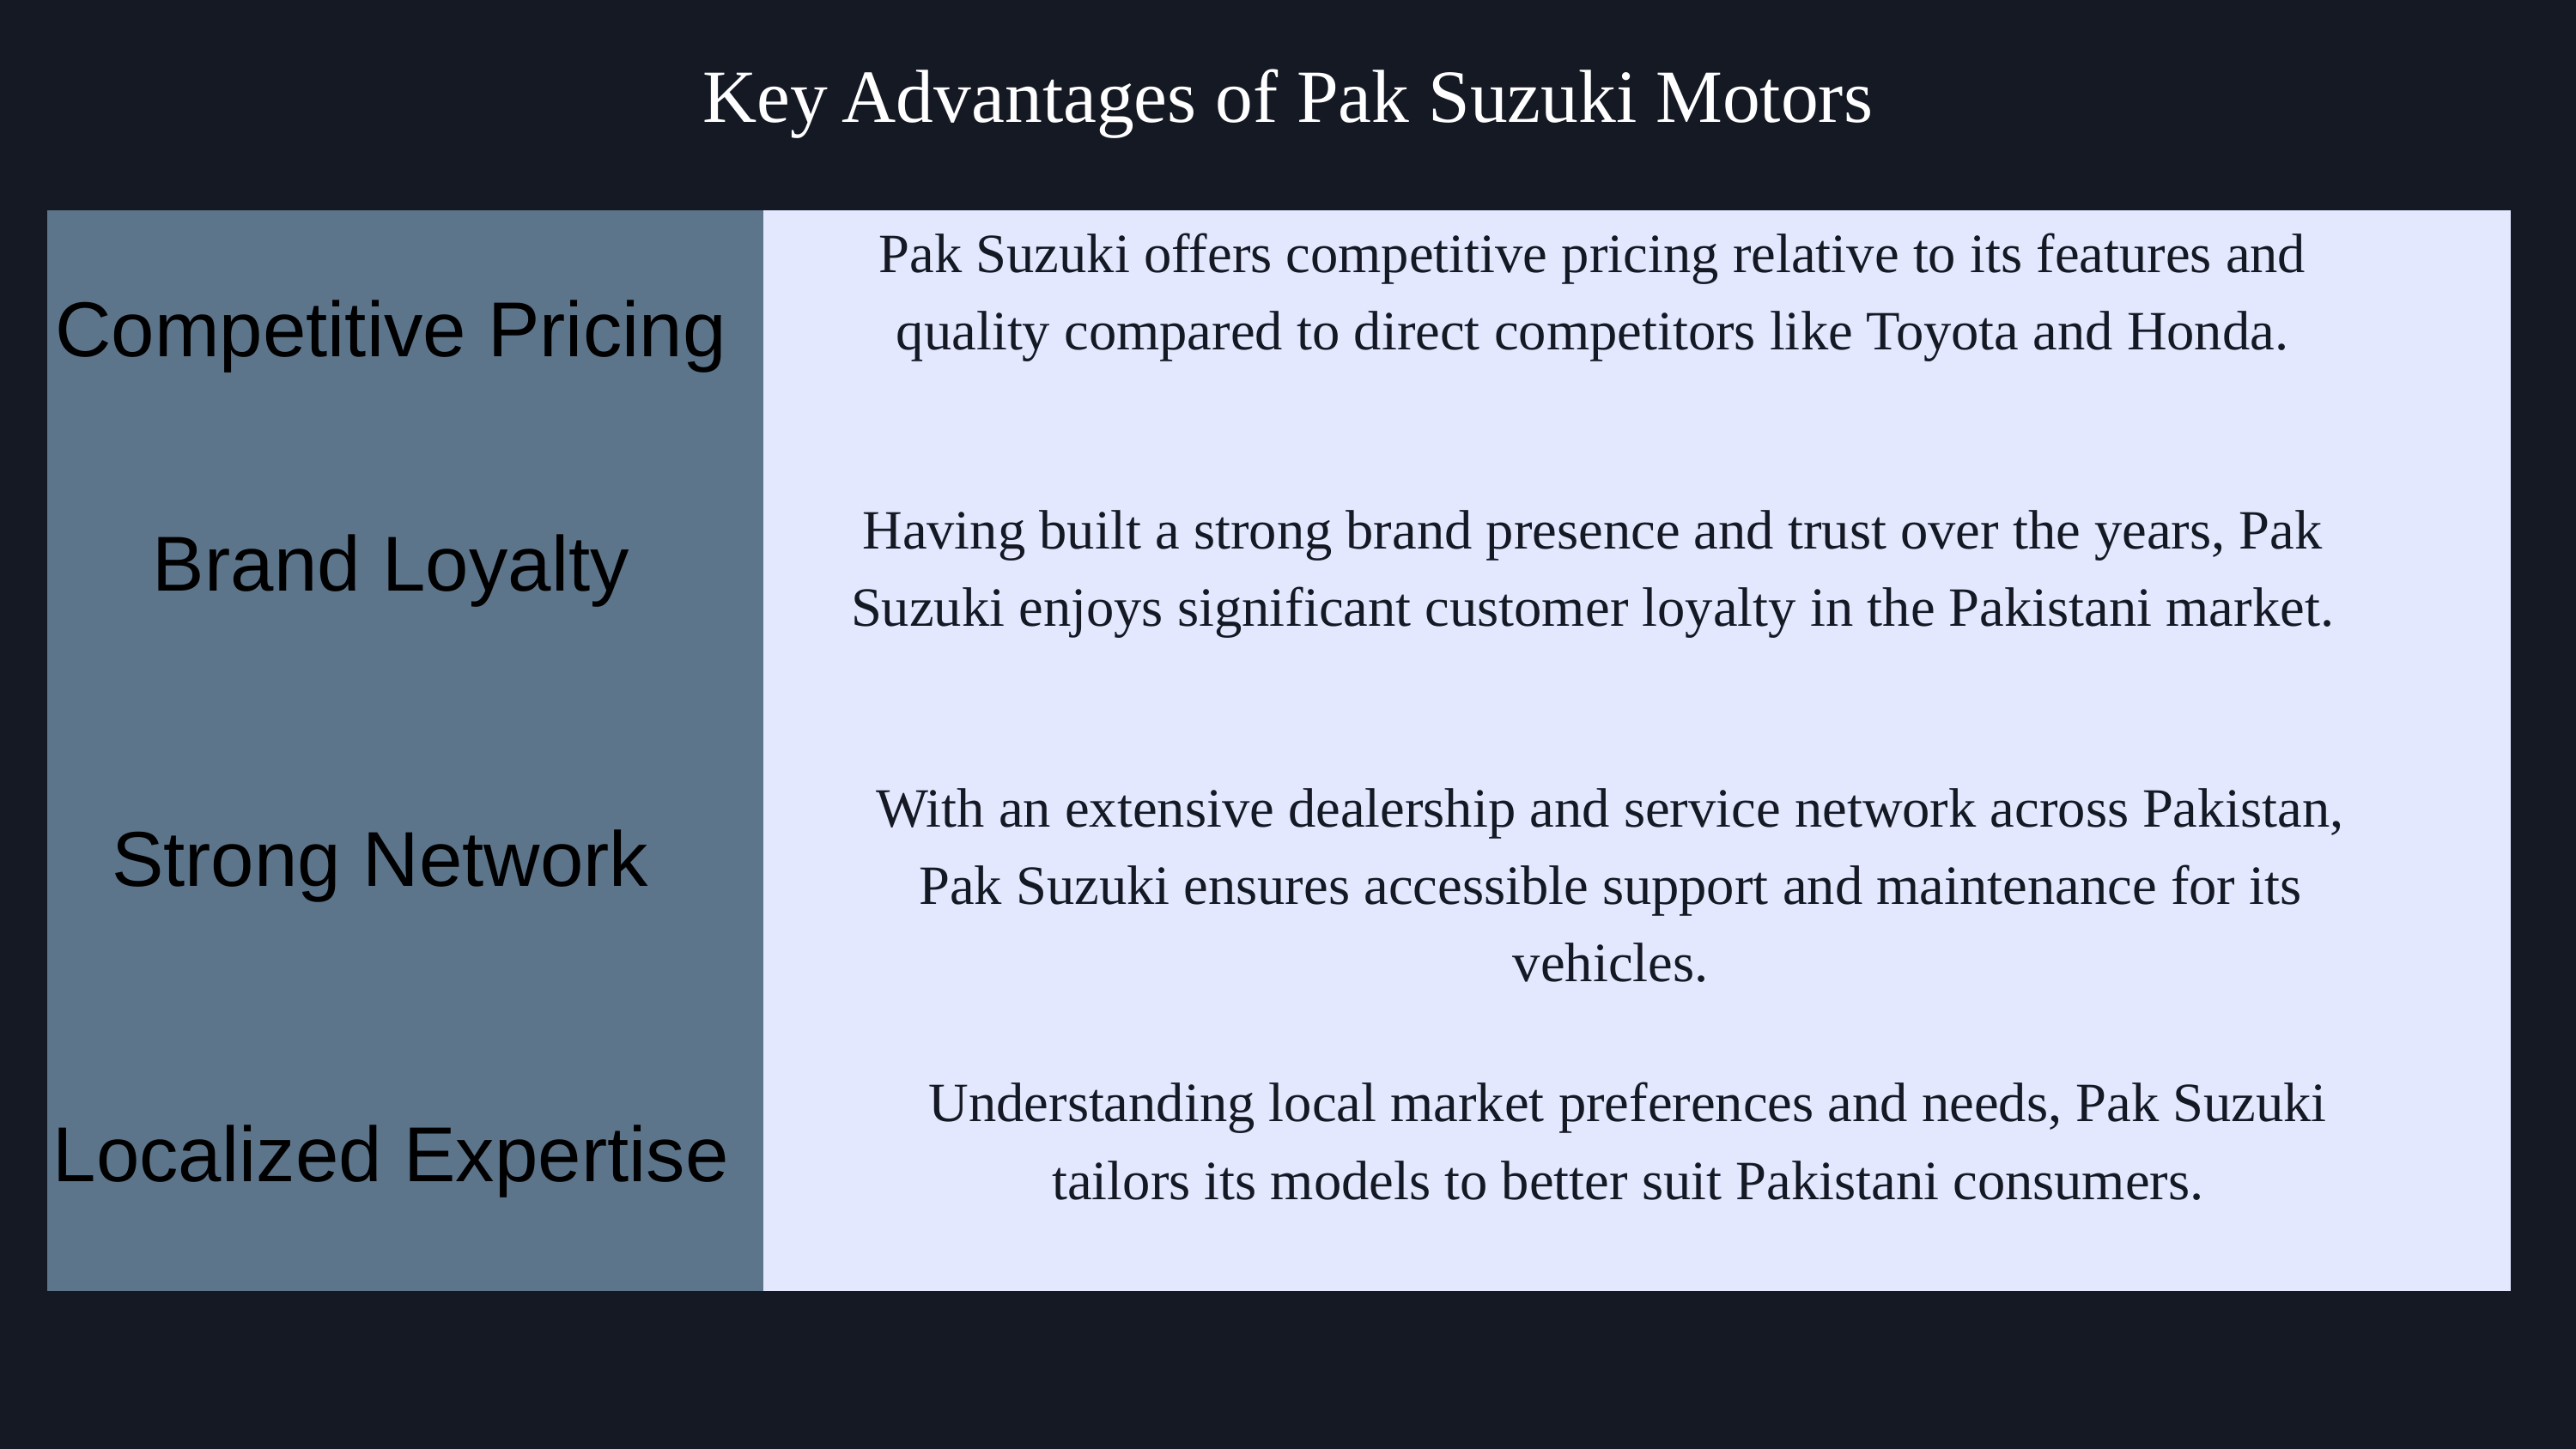

Key Advantages of Pak Suzuki Motors
Pak Suzuki offers competitive pricing relative to its features and quality compared to direct competitors like Toyota and Honda.
|  |  |  |
| --- | --- | --- |
|  |  |  |
|  |  |  |
|  |  |  |
Competitive Pricing
Having built a strong brand presence and trust over the years, Pak Suzuki enjoys significant customer loyalty in the Pakistani market.
Brand Loyalty
With an extensive dealership and service network across Pakistan, Pak Suzuki ensures accessible support and maintenance for its vehicles.
Strong Network
Understanding local market preferences and needs, Pak Suzuki tailors its models to better suit Pakistani consumers.
Localized Expertise